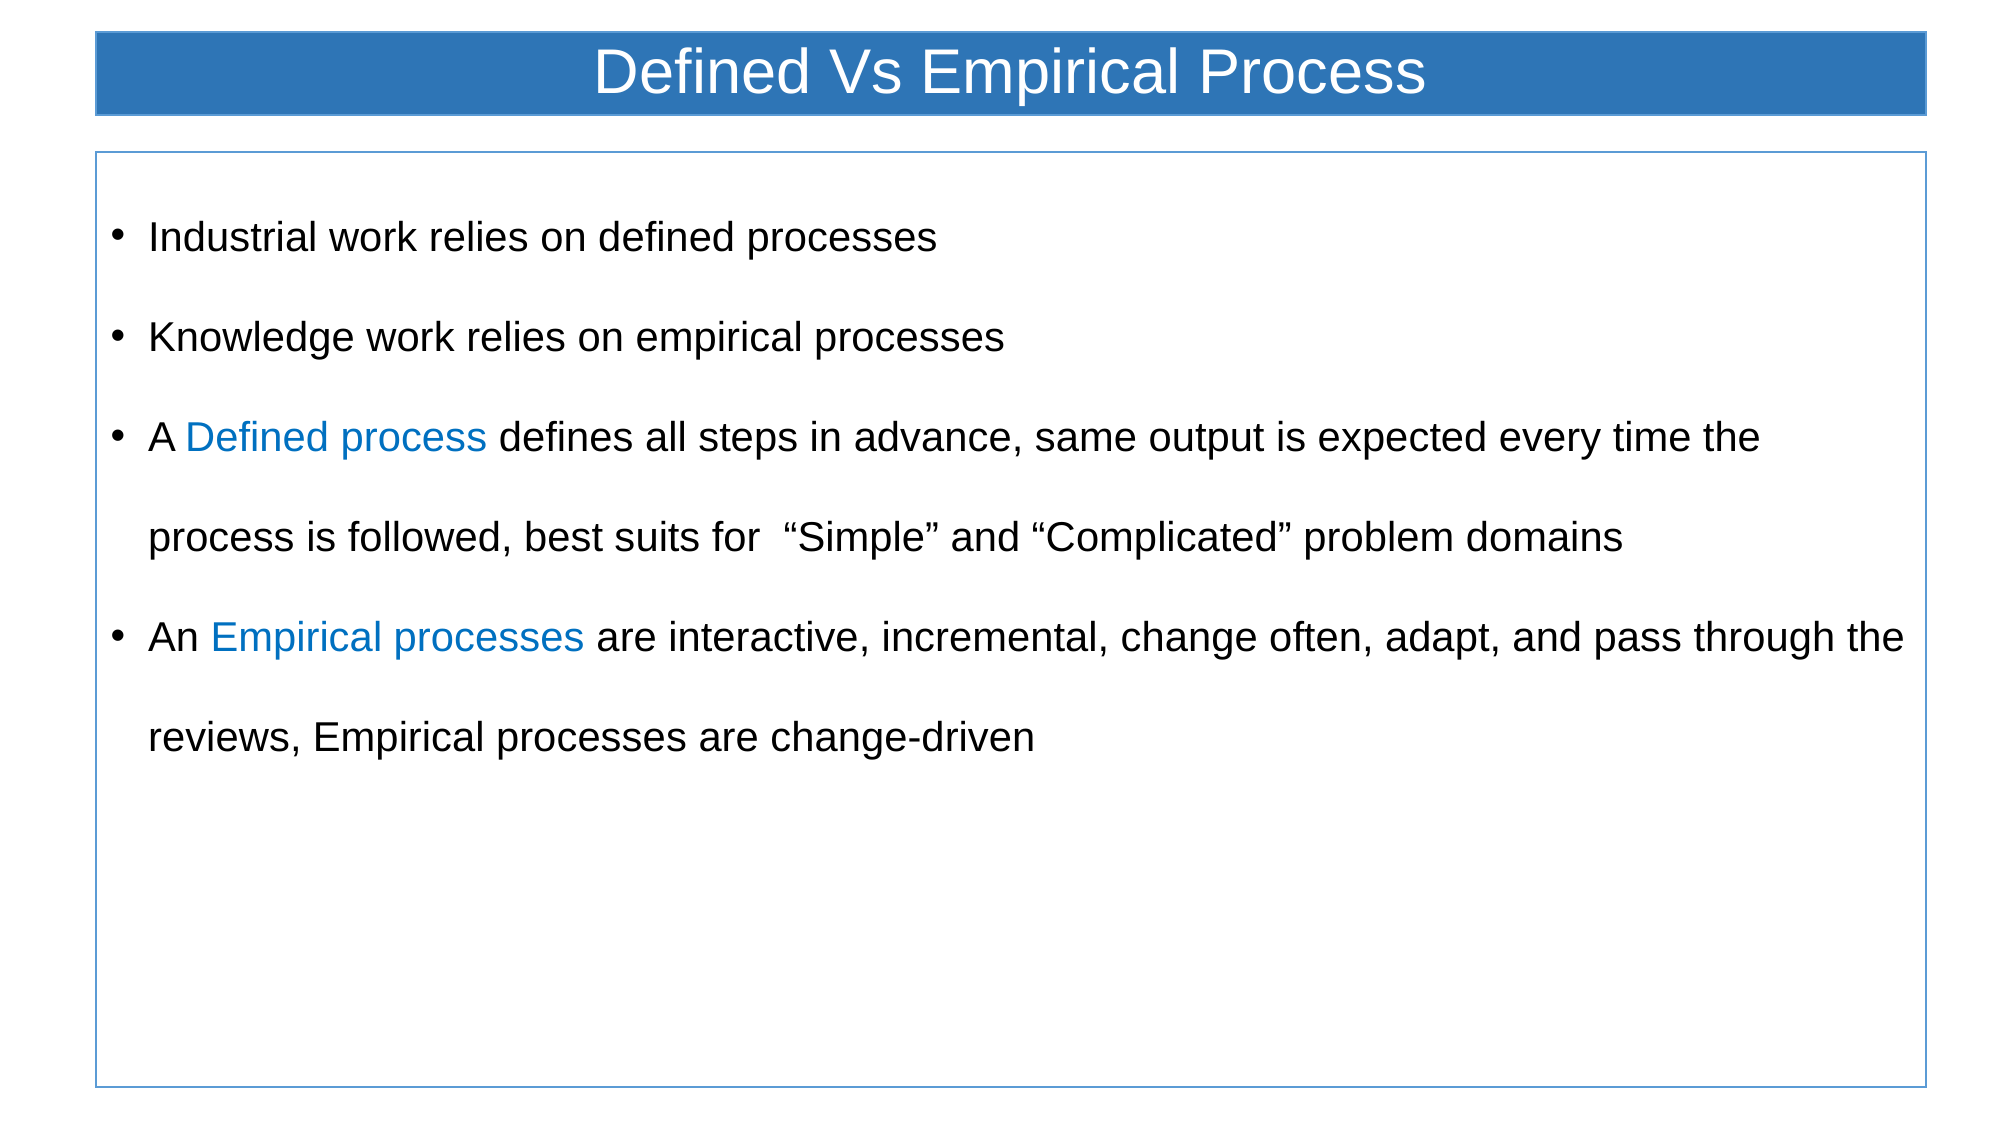

# Defined Vs Empirical Process
Industrial work relies on defined processes
Knowledge work relies on empirical processes
A Defined process defines all steps in advance, same output is expected every time the process is followed, best suits for  “Simple” and “Complicated” problem domains
An Empirical processes are interactive, incremental, change often, adapt, and pass through the reviews, Empirical processes are change-driven